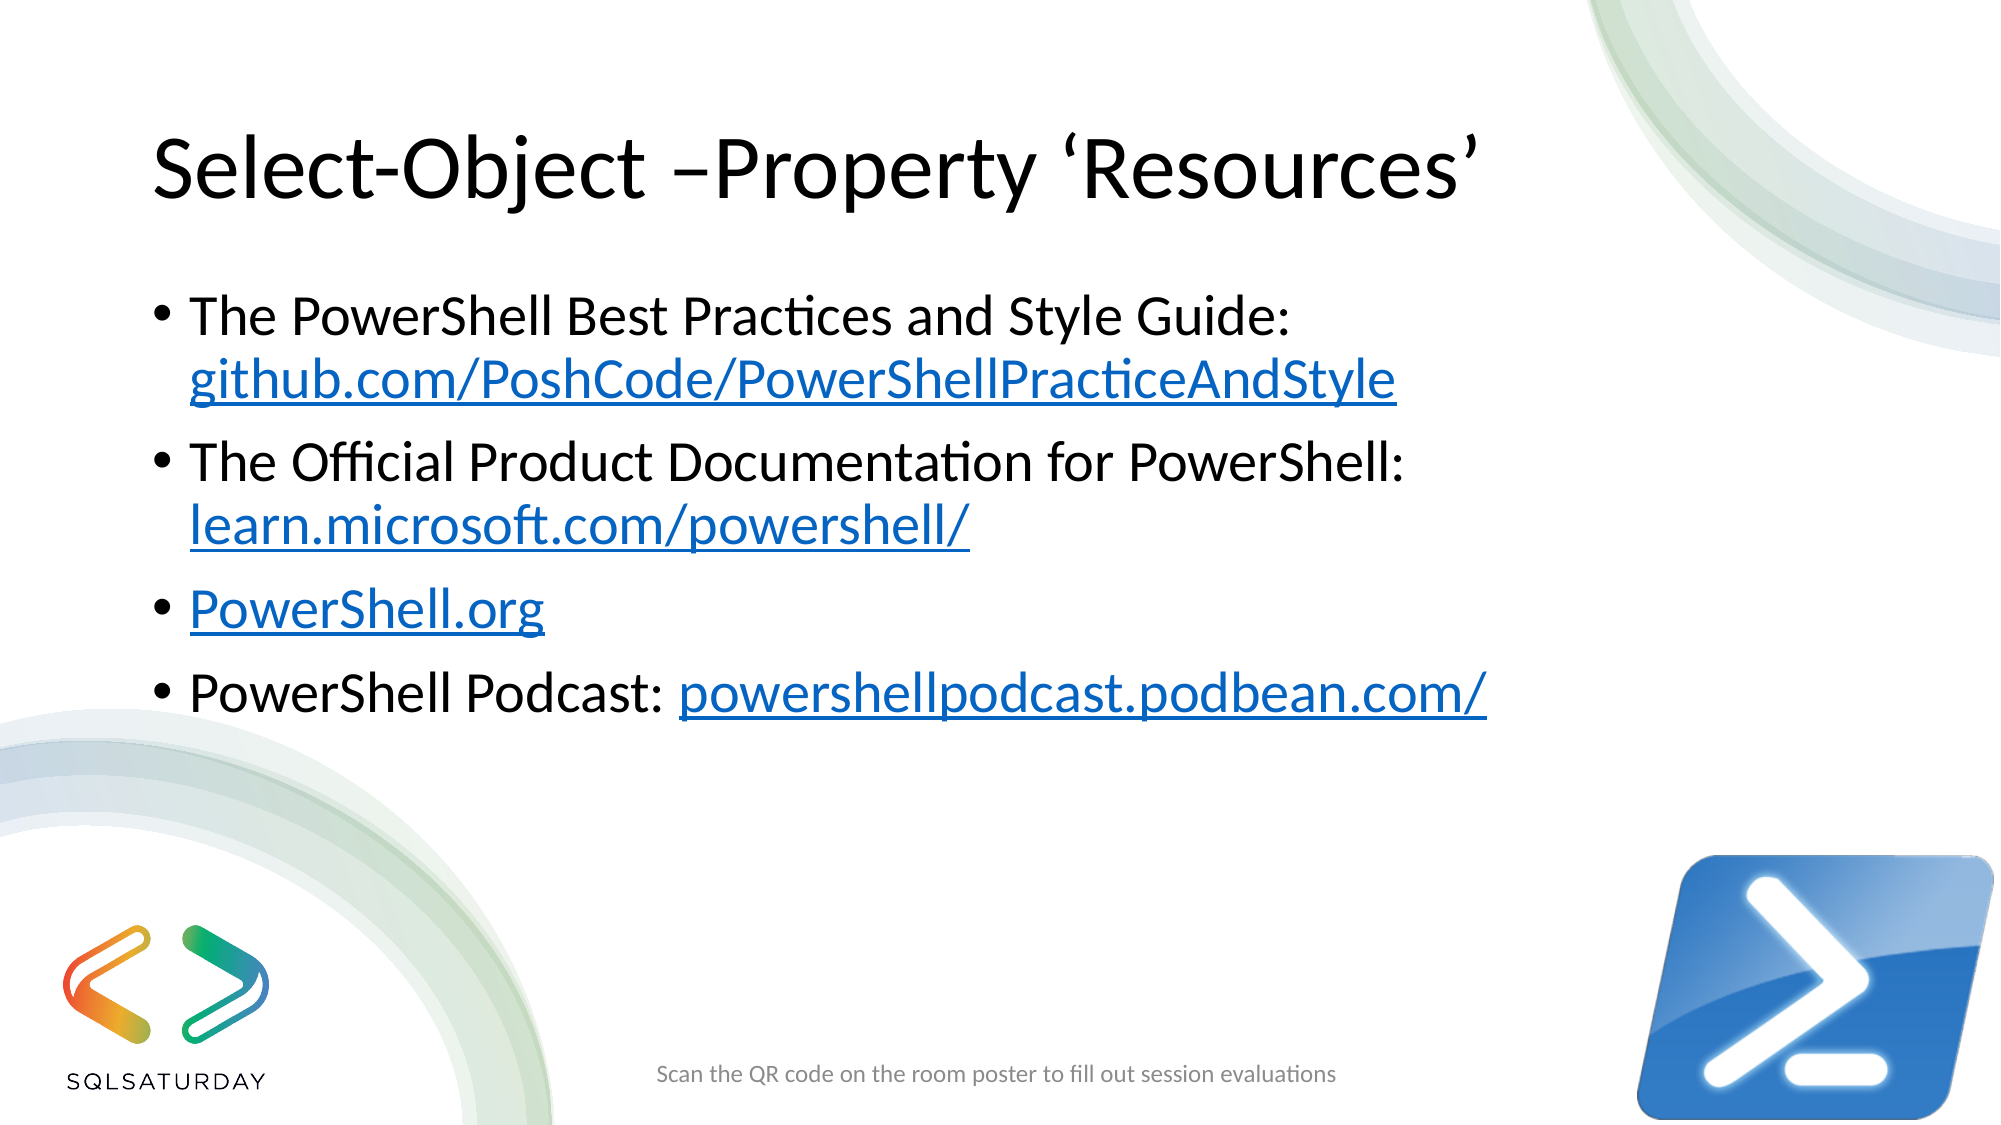

# Select-Object –Property ‘Resources’
The PowerShell Best Practices and Style Guide: github.com/PoshCode/PowerShellPracticeAndStyle
The Official Product Documentation for PowerShell: learn.microsoft.com/powershell/
PowerShell.org
PowerShell Podcast: powershellpodcast.podbean.com/
Scan the QR code on the room poster to fill out session evaluations